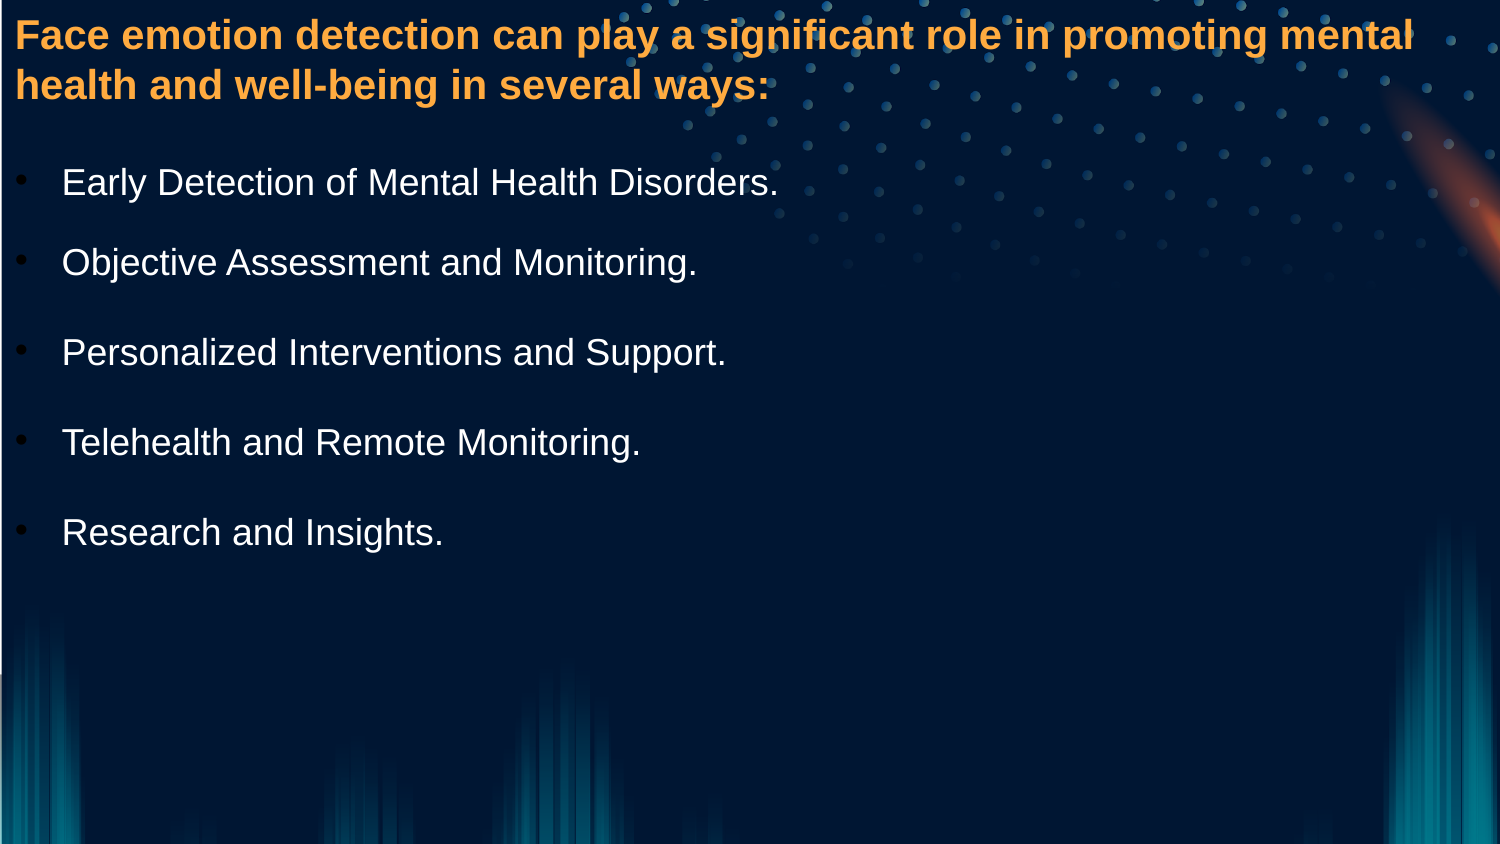

Face emotion detection can play a significant role in promoting mental health and well-being in several ways:

Early Detection of Mental Health Disorders.

Objective Assessment and Monitoring.

Personalized Interventions and Support.

Telehealth and Remote Monitoring.

Research and Insights.